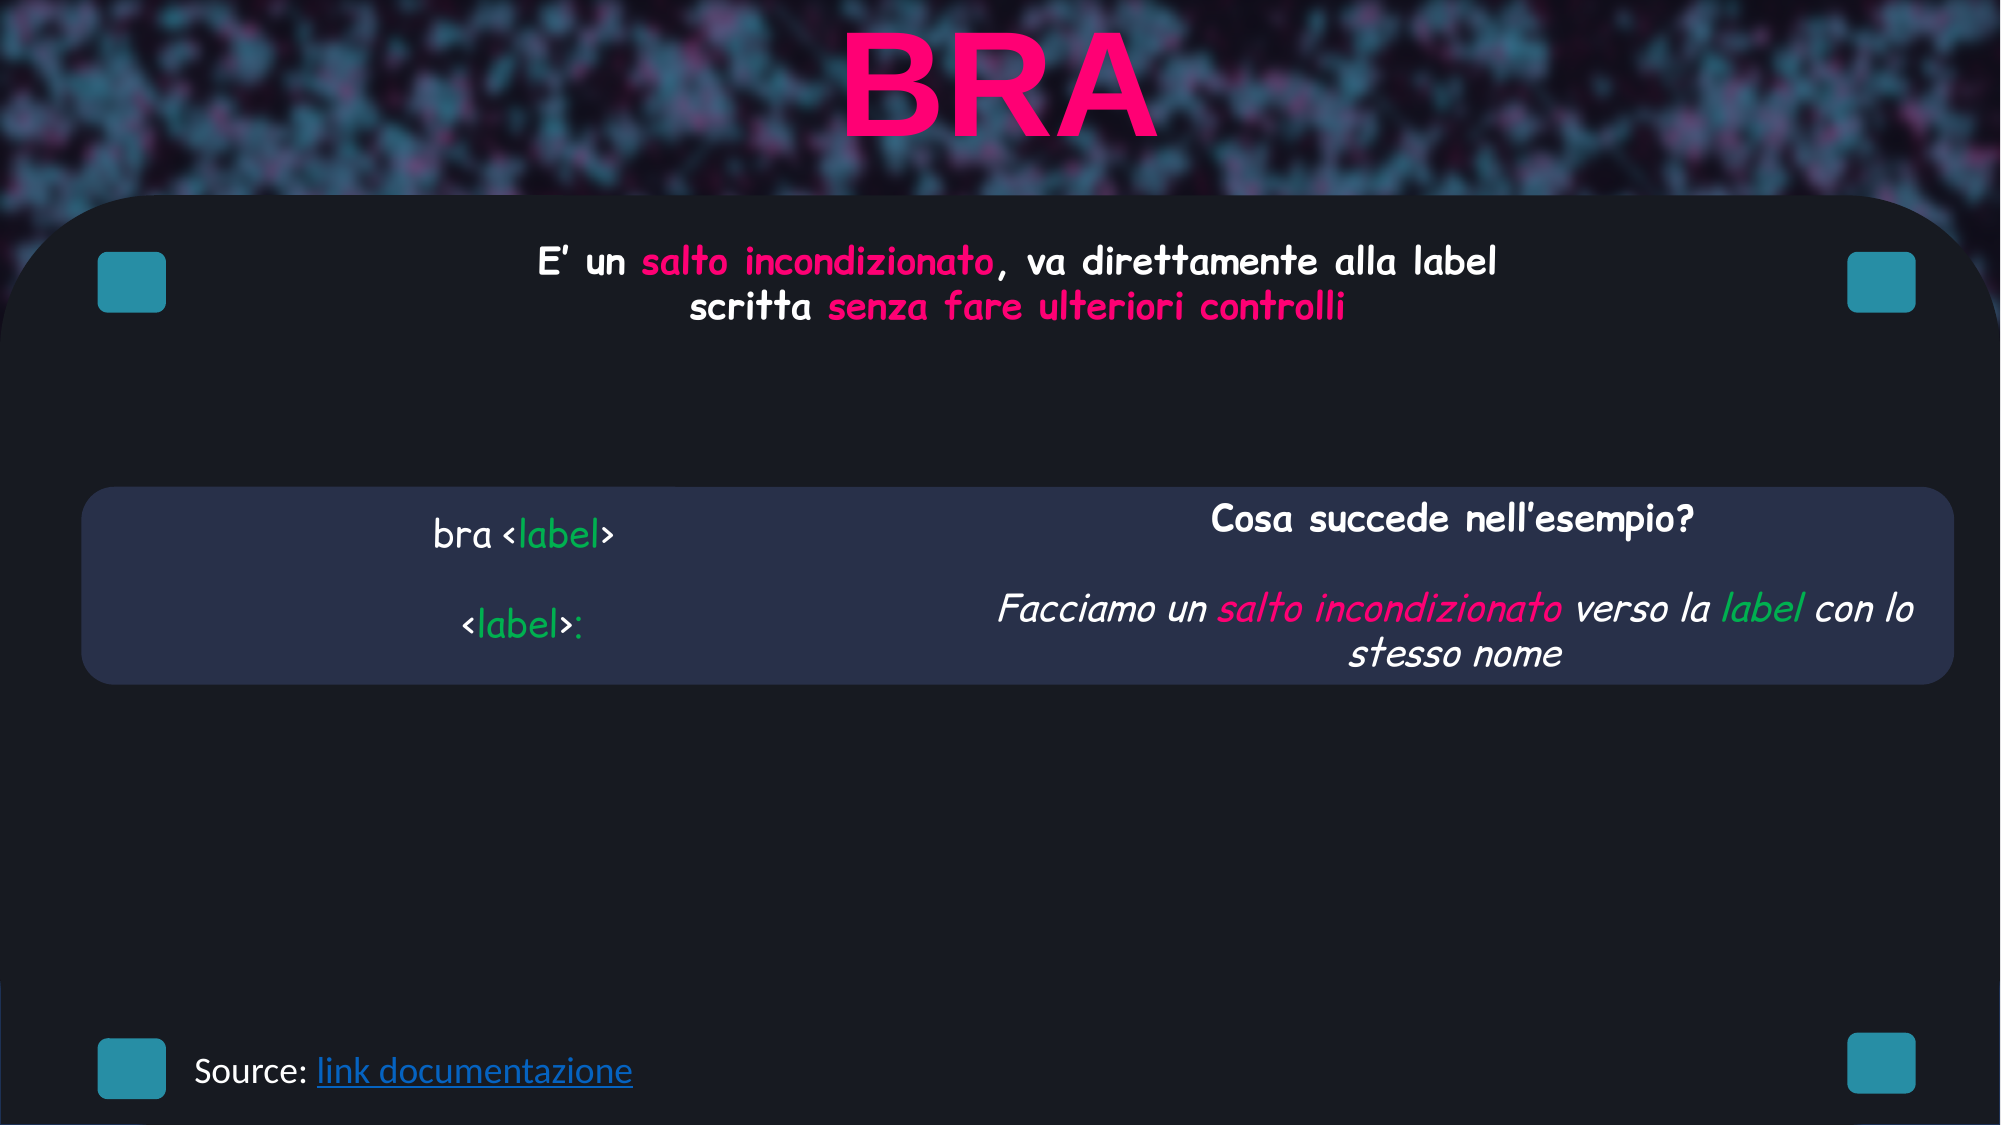

BRA

E’ un salto incondizionato, va direttamente alla label scritta senza fare ulteriori controlli

Cosa succede nell’esempio?

Facciamo un salto incondizionato verso la label con lo stesso nome

bra <label>

<label>:

Source: link documentazione